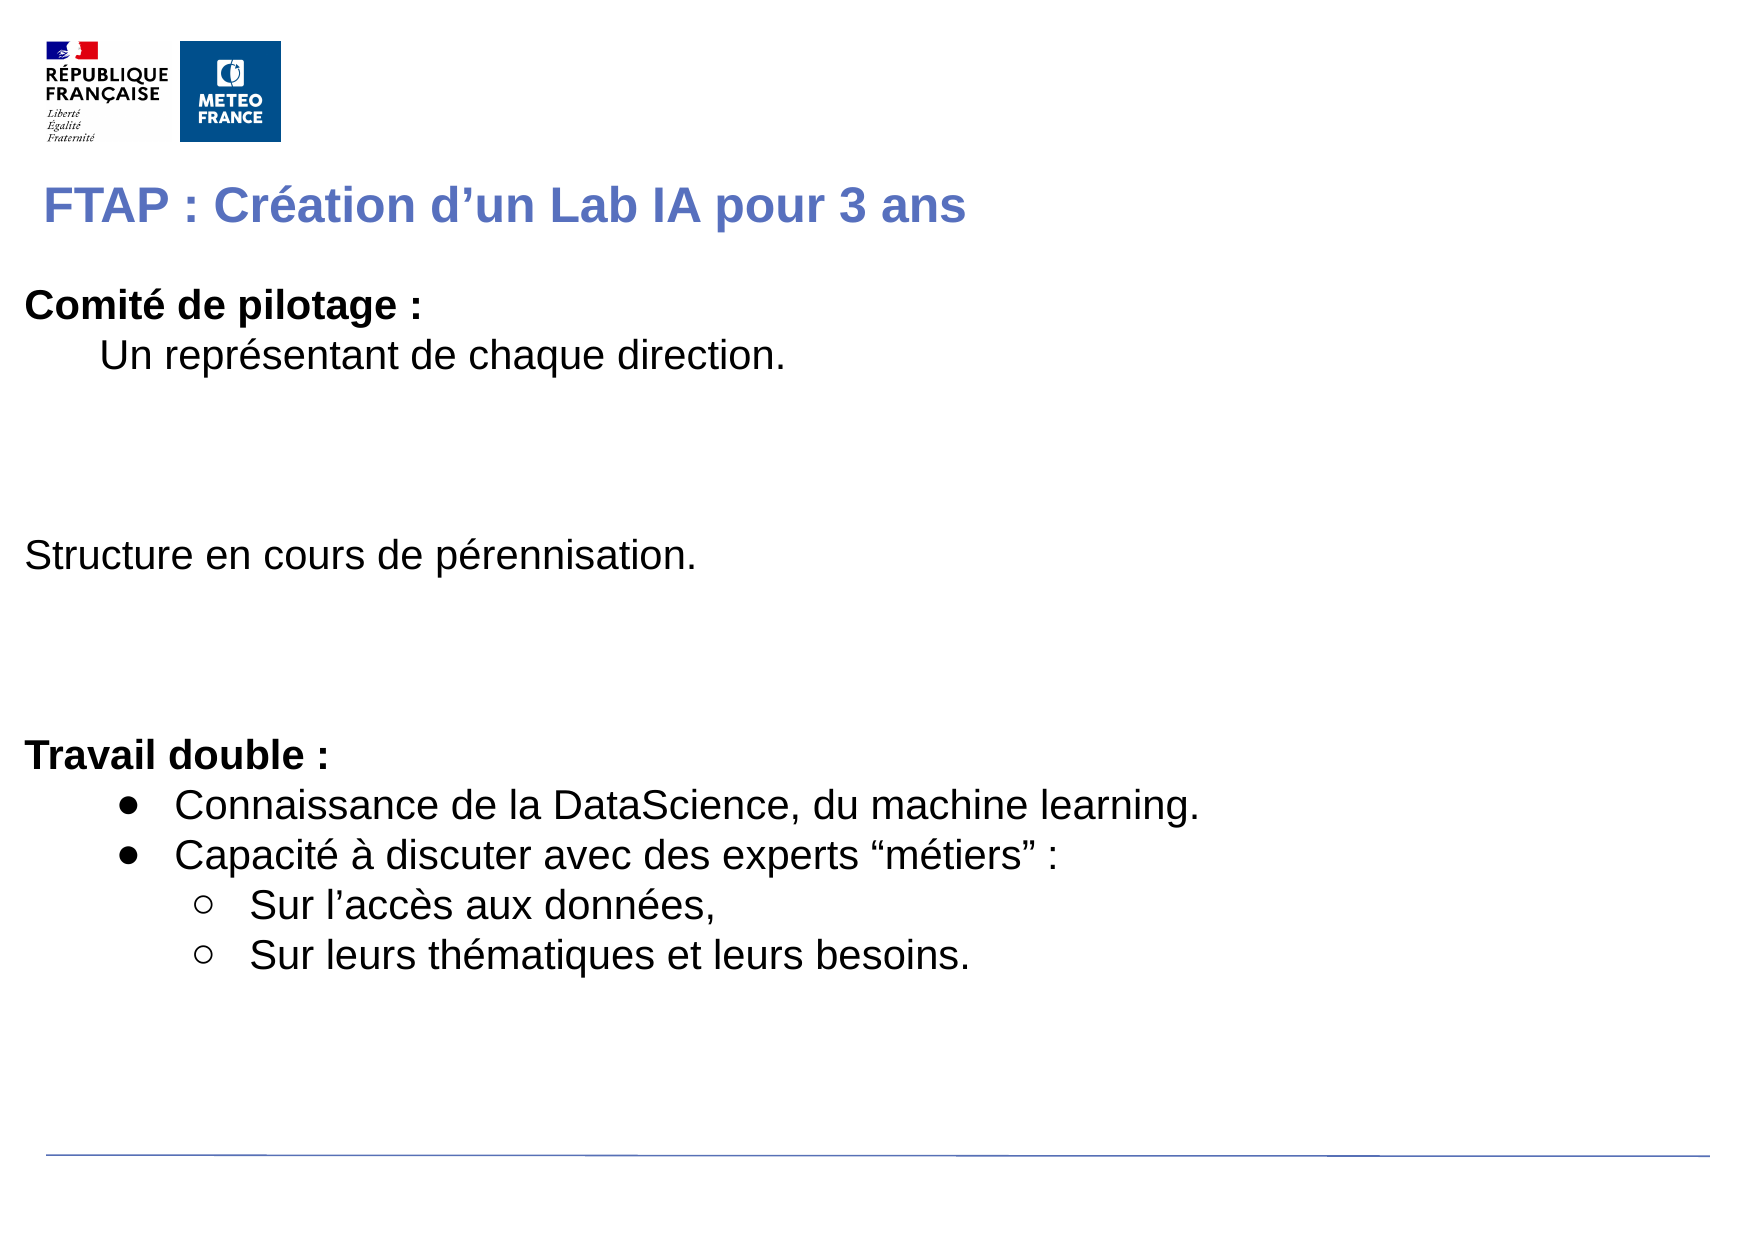

FTAP : Création d’un Lab IA pour 3 ans
Comité de pilotage :
Un représentant de chaque direction.

Structure en cours de pérennisation.

Travail double :
Connaissance de la DataScience, du machine learning.
Capacité à discuter avec des experts “métiers” :
Sur l’accès aux données,
Sur leurs thématiques et leurs besoins.